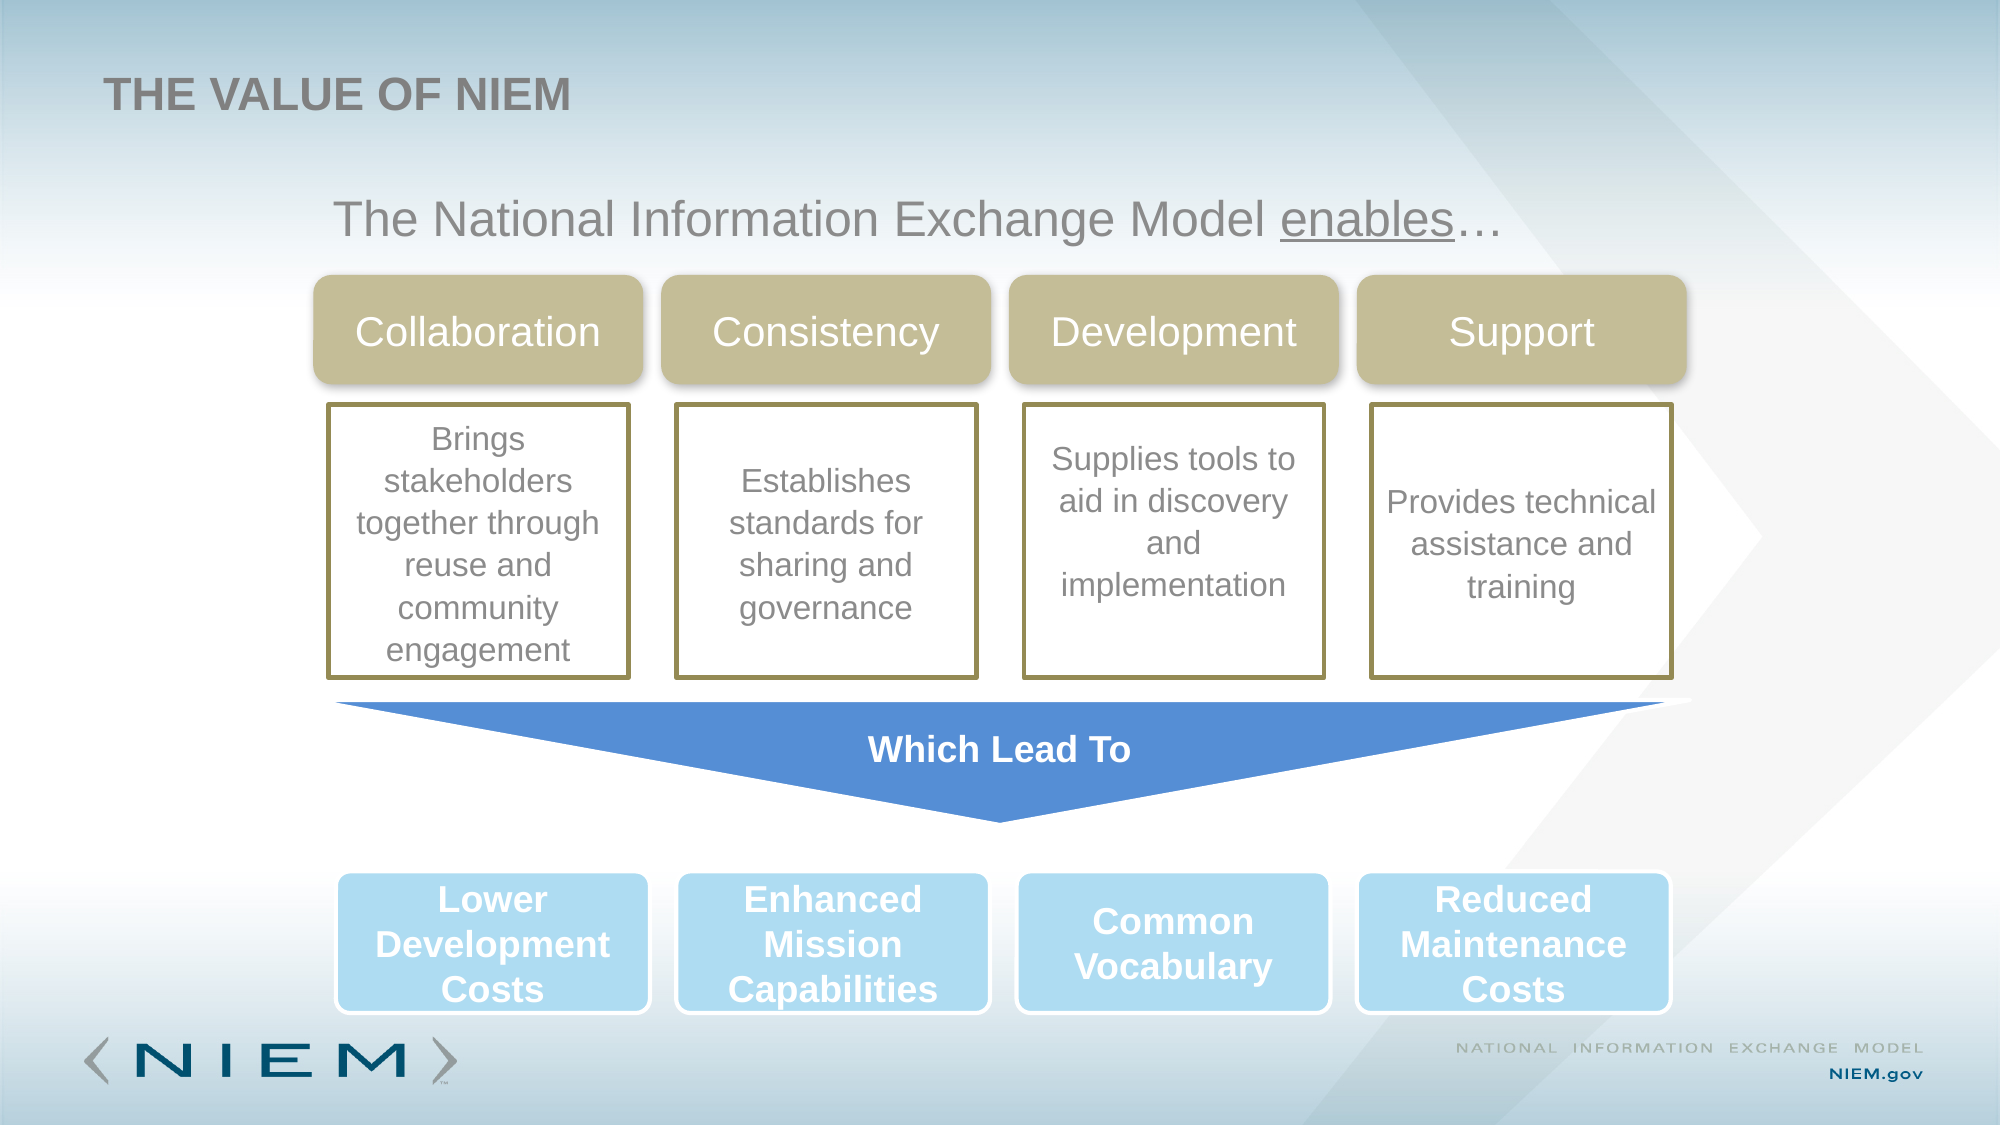

# The value of niem
The National Information Exchange Model enables…
Collaboration
Brings stakeholders together through reuse and community engagement
Consistency
Establishes standards for sharing and governance
Development

Supplies tools to aid in discovery and implementation

Support
Provides technical assistance and training

Which Lead To
Lower Development Costs
Enhanced Mission Capabilities
Common Vocabulary
Reduced Maintenance Costs